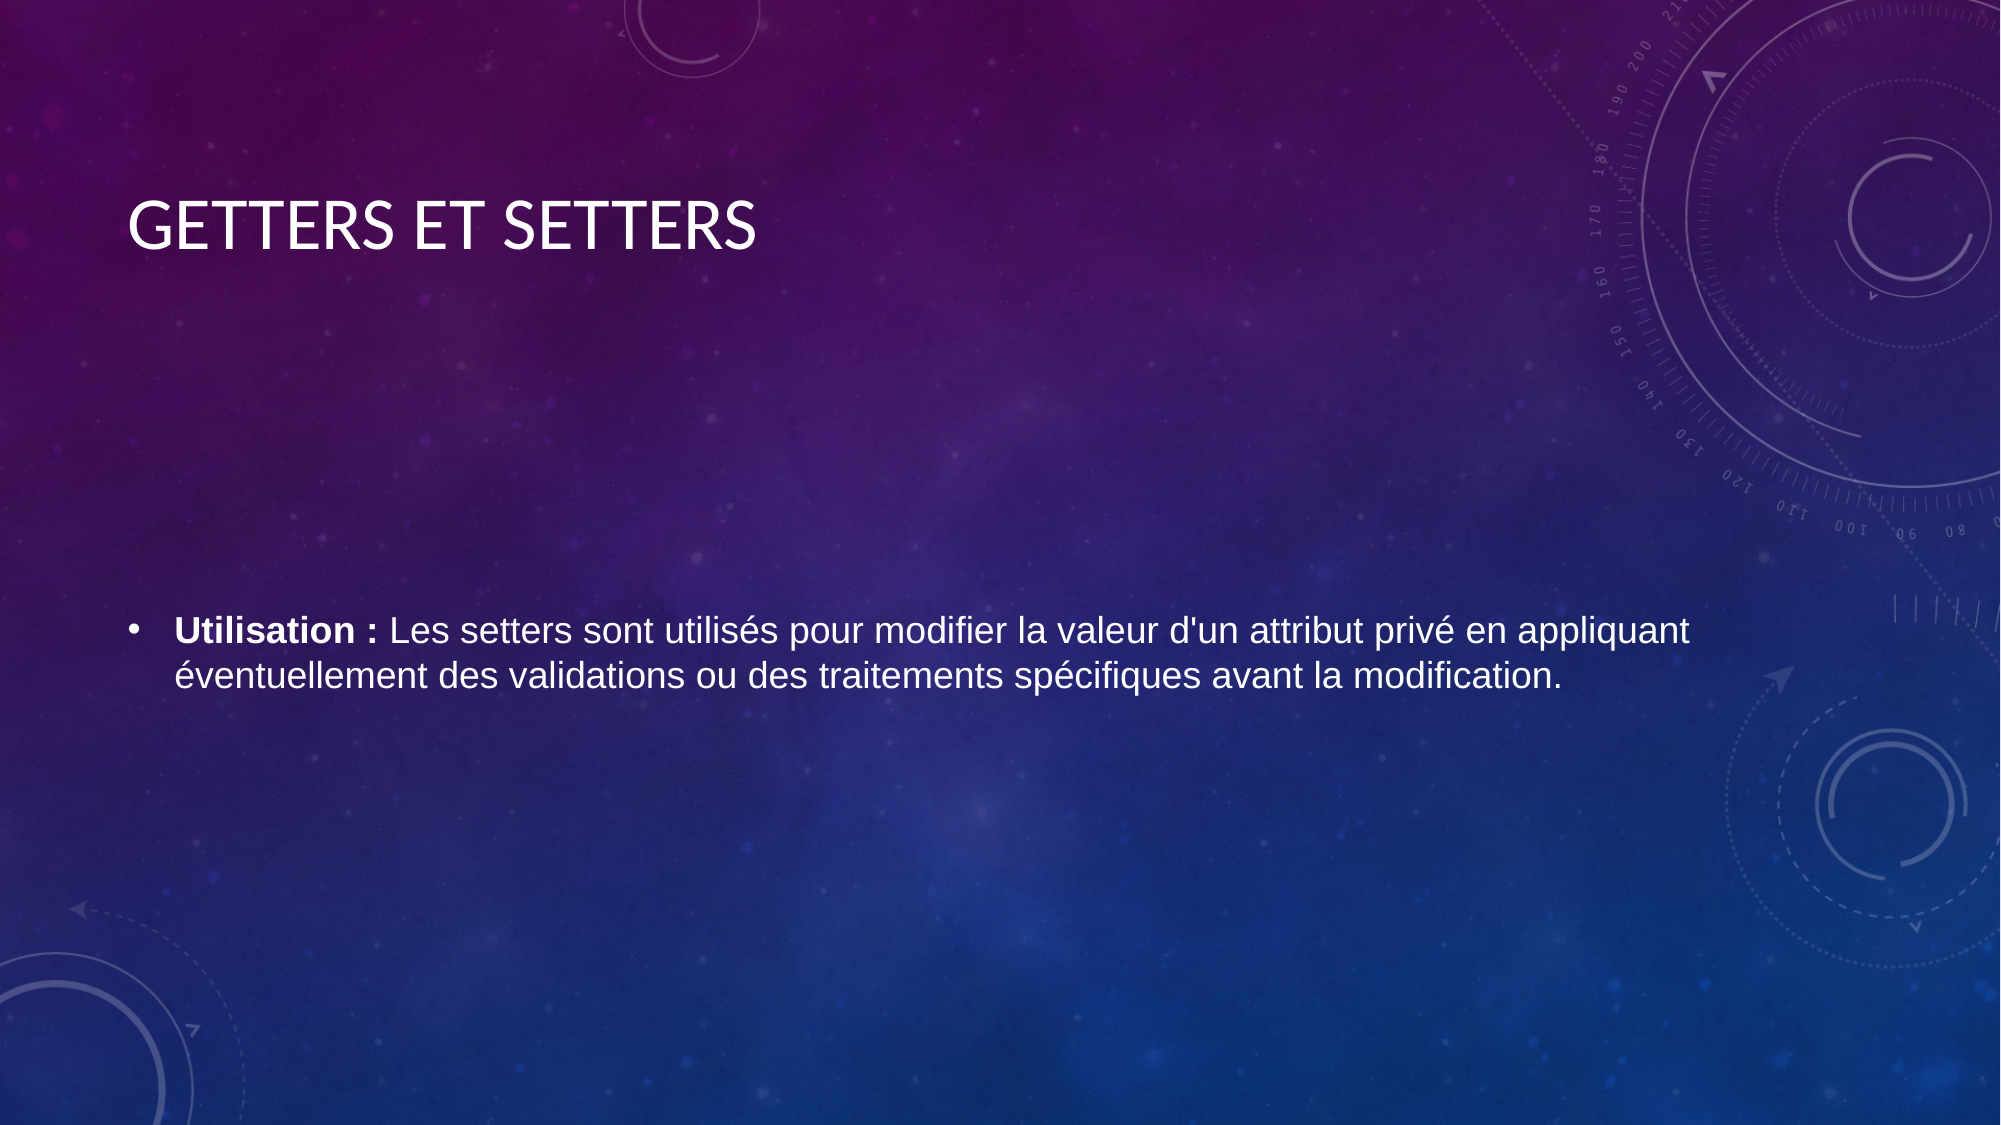

# Getters et setters
Utilisation : Les setters sont utilisés pour modifier la valeur d'un attribut privé en appliquant éventuellement des validations ou des traitements spécifiques avant la modification.